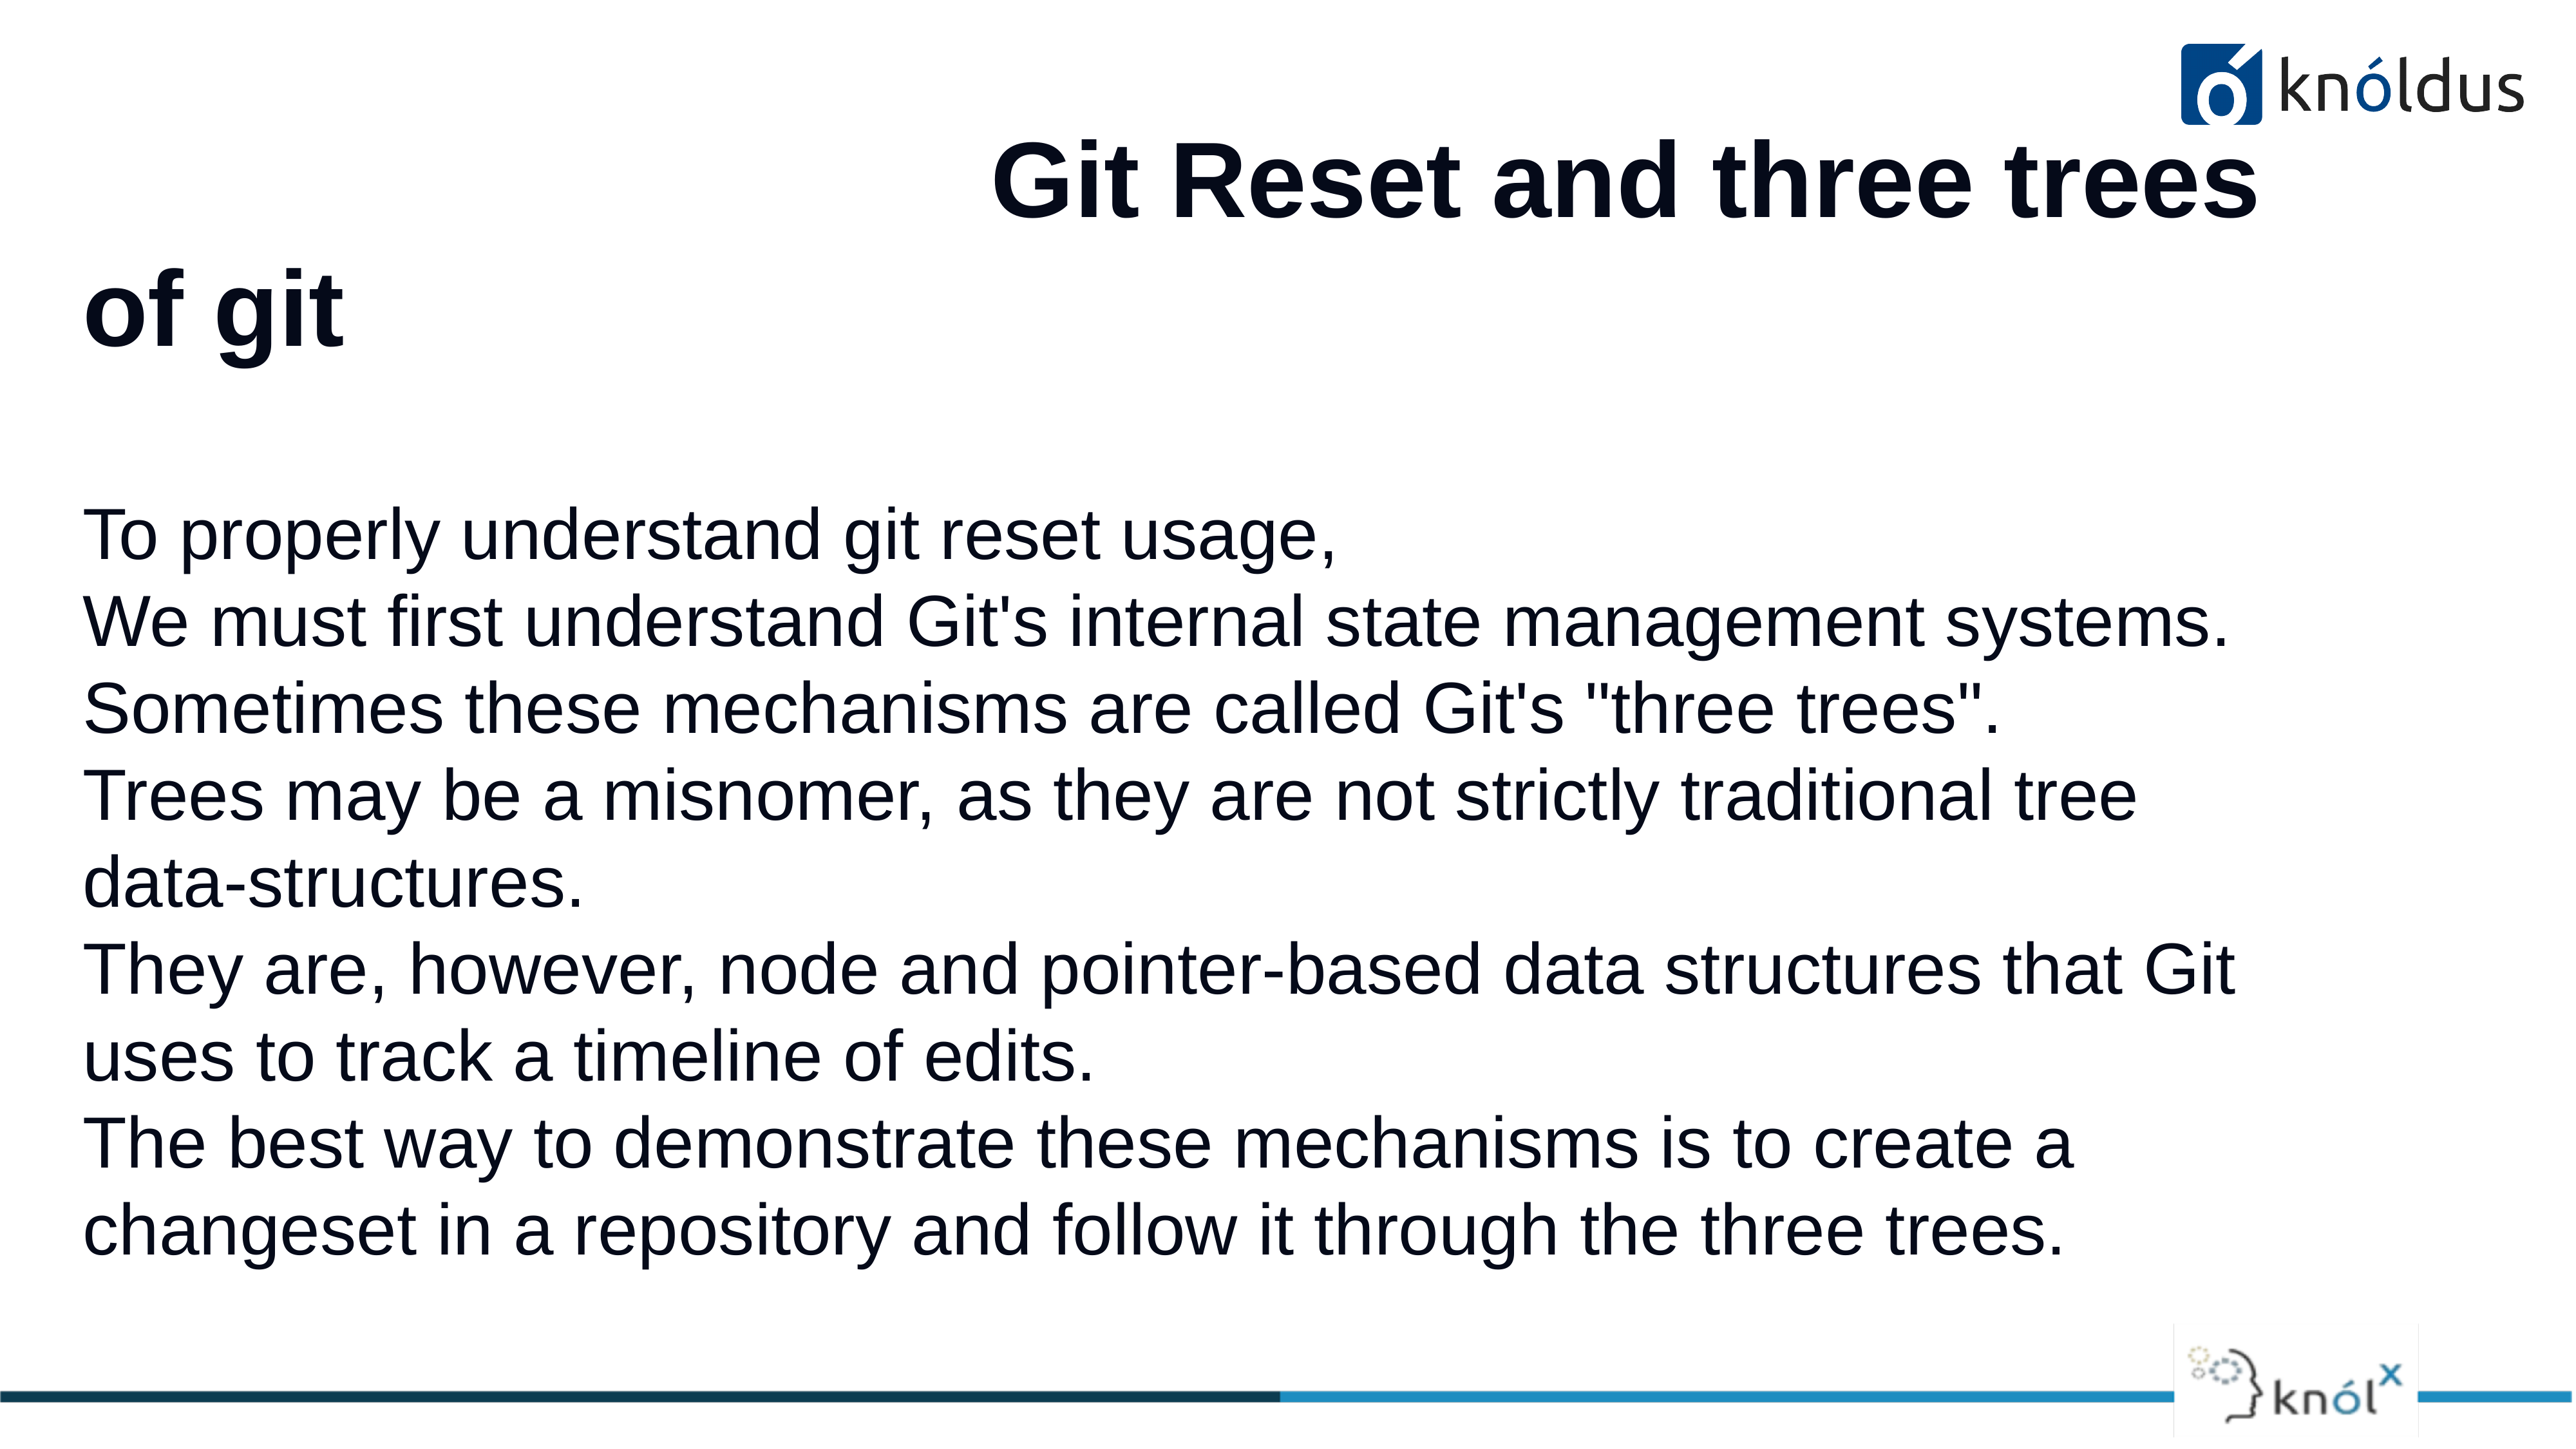

# Git Reset and three trees of git To properly understand git reset usage, We must first understand Git's internal state management systems. Sometimes these mechanisms are called Git's "three trees". Trees may be a misnomer, as they are not strictly traditional tree data-structures. They are, however, node and pointer-based data structures that Git uses to track a timeline of edits. The best way to demonstrate these mechanisms is to create a changeset in a repository and follow it through the three trees.